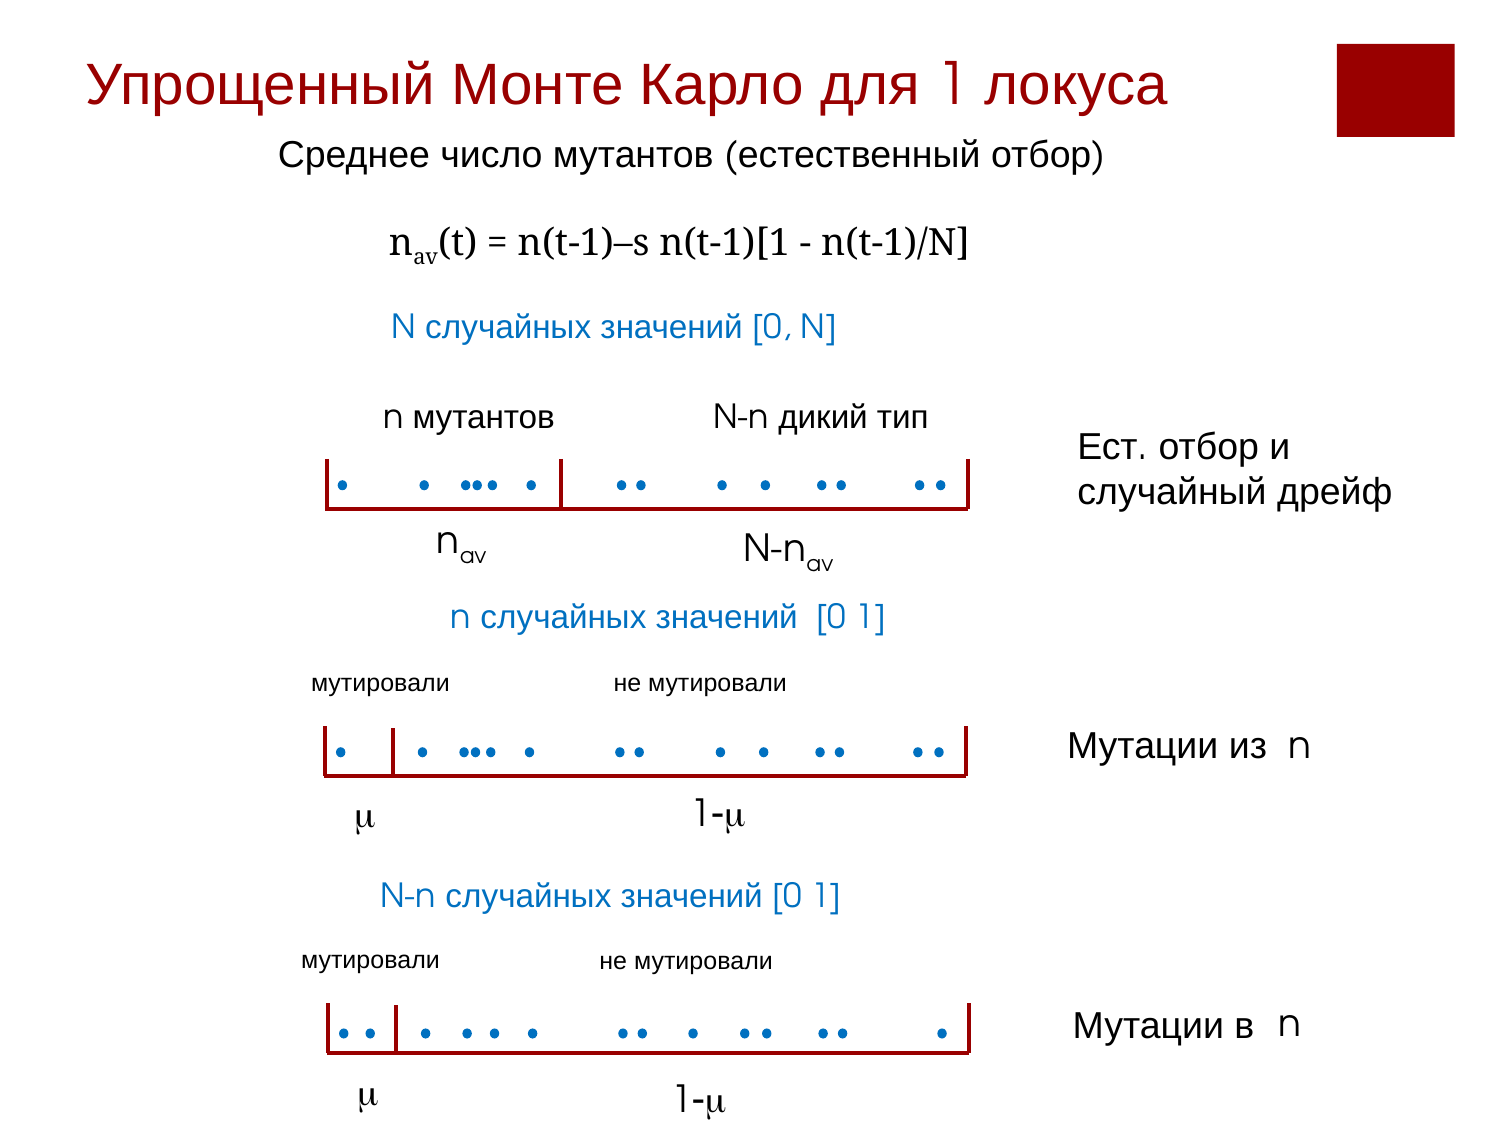

Упрощенный Монте Карло для 1 локуса
Среднее число мутантов (естественный отбор)
nav(t) = n(t-1)–s n(t-1)[1 - n(t-1)/N]
N случайных значений [0, N]
n мутантов
N-n дикий тип

nav
N-nav
Ест. отбор и
случайный дрейф
n случайных значений  [0 1]
не мутировали
мутировали

1−μ

μ
n
Мутации из
N-n случайных значений [0 1]
не мутировали

μ
1−μ

мутировали
n
Мутации в